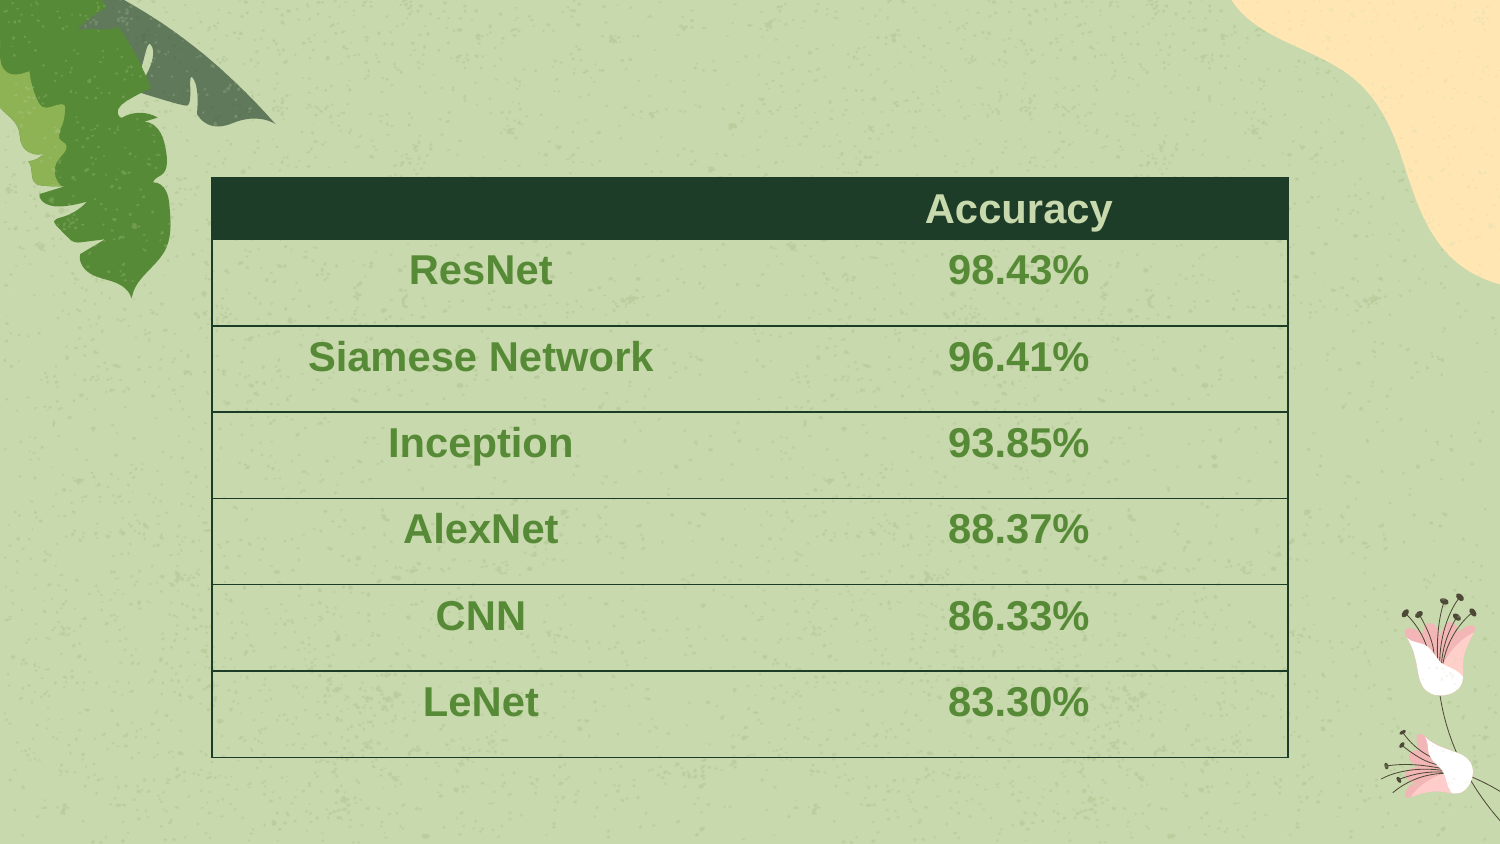

|  | Accuracy |
| --- | --- |
| ResNet | 98.43% |
| Siamese Network | 96.41% |
| Inception | 93.85% |
| AlexNet | 88.37% |
| CNN | 86.33% |
| LeNet | 83.30% |